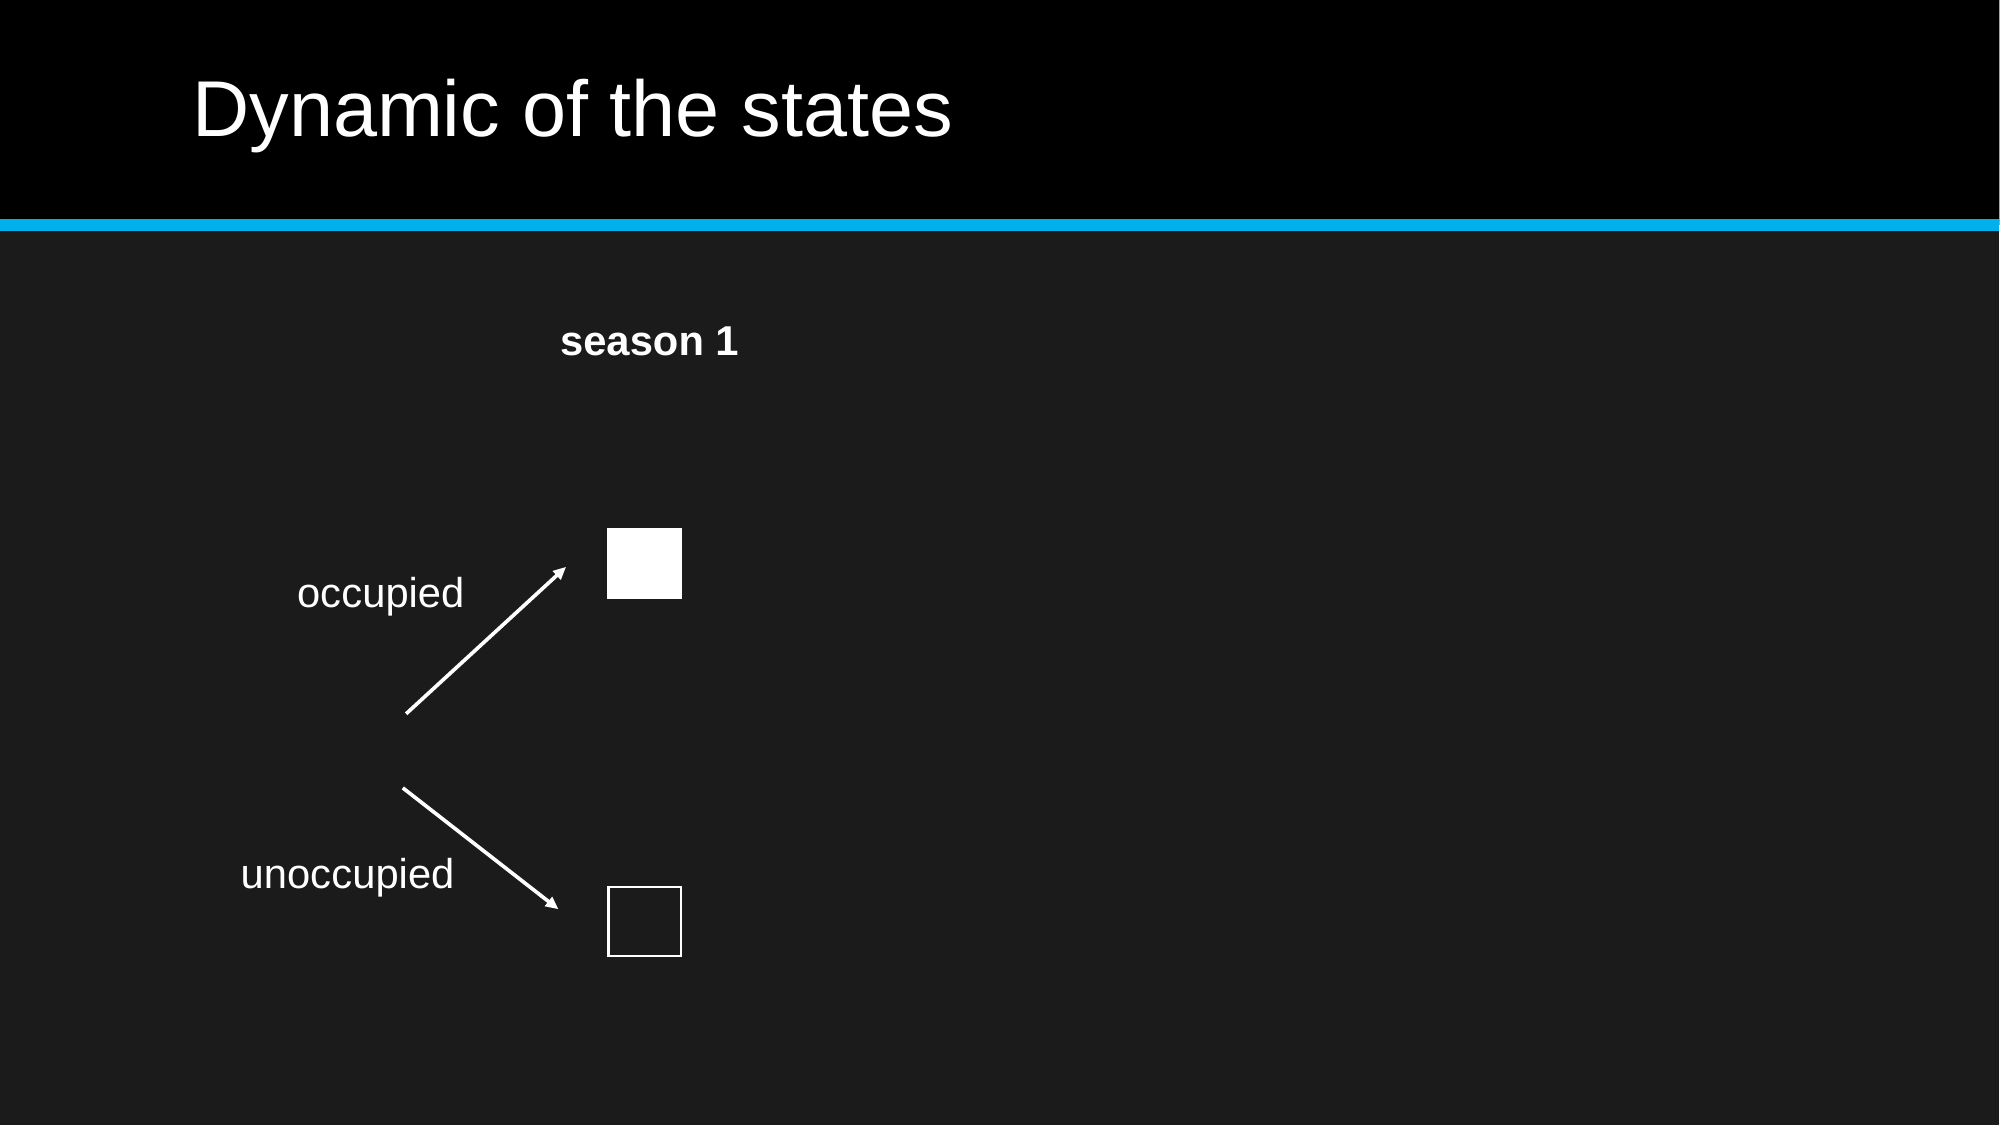

# Dynamic of the states
season 1

occupied
unoccupied